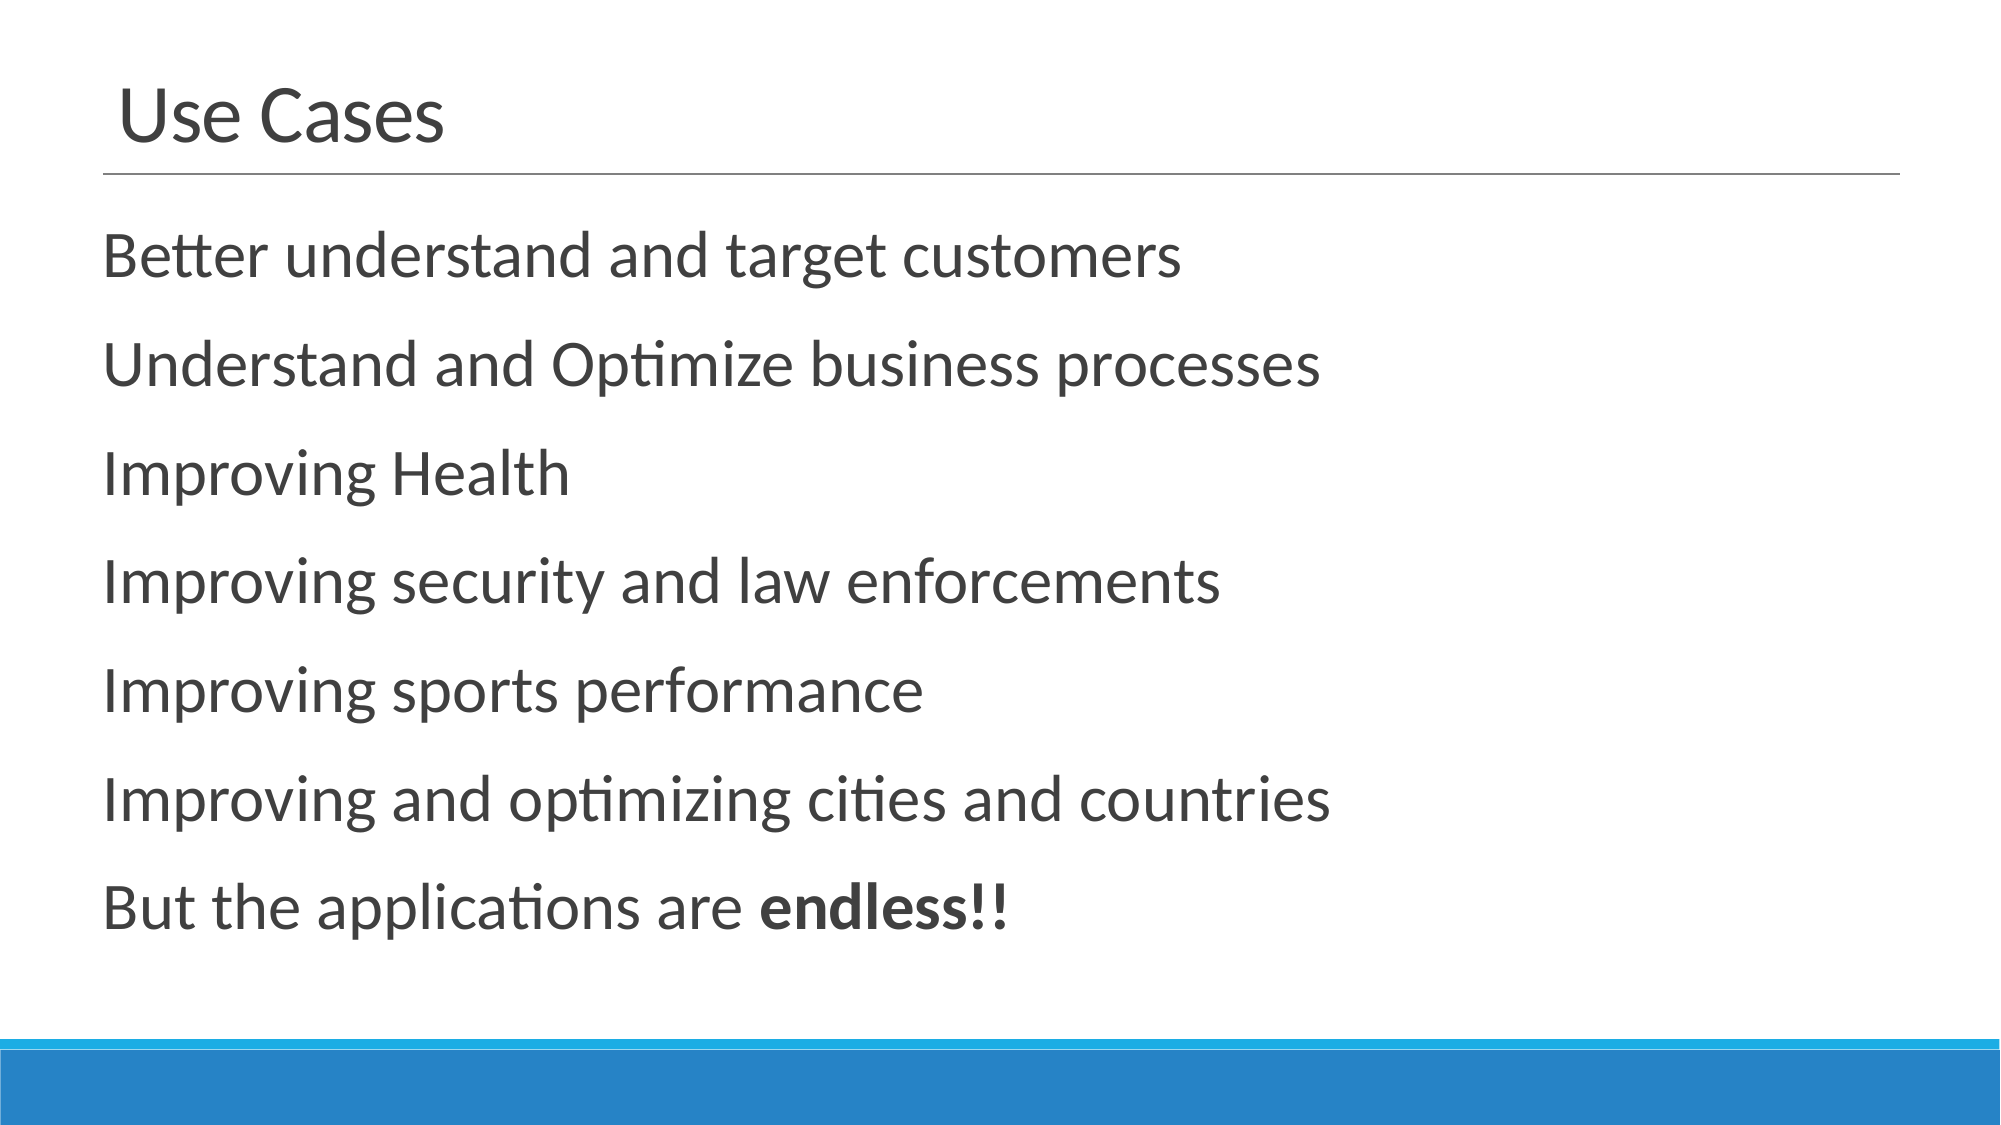

# Use Cases
Better understand and target customers
Understand and Optimize business processes
Improving Health
Improving security and law enforcements
Improving sports performance
Improving and optimizing cities and countries
But the applications are endless!!